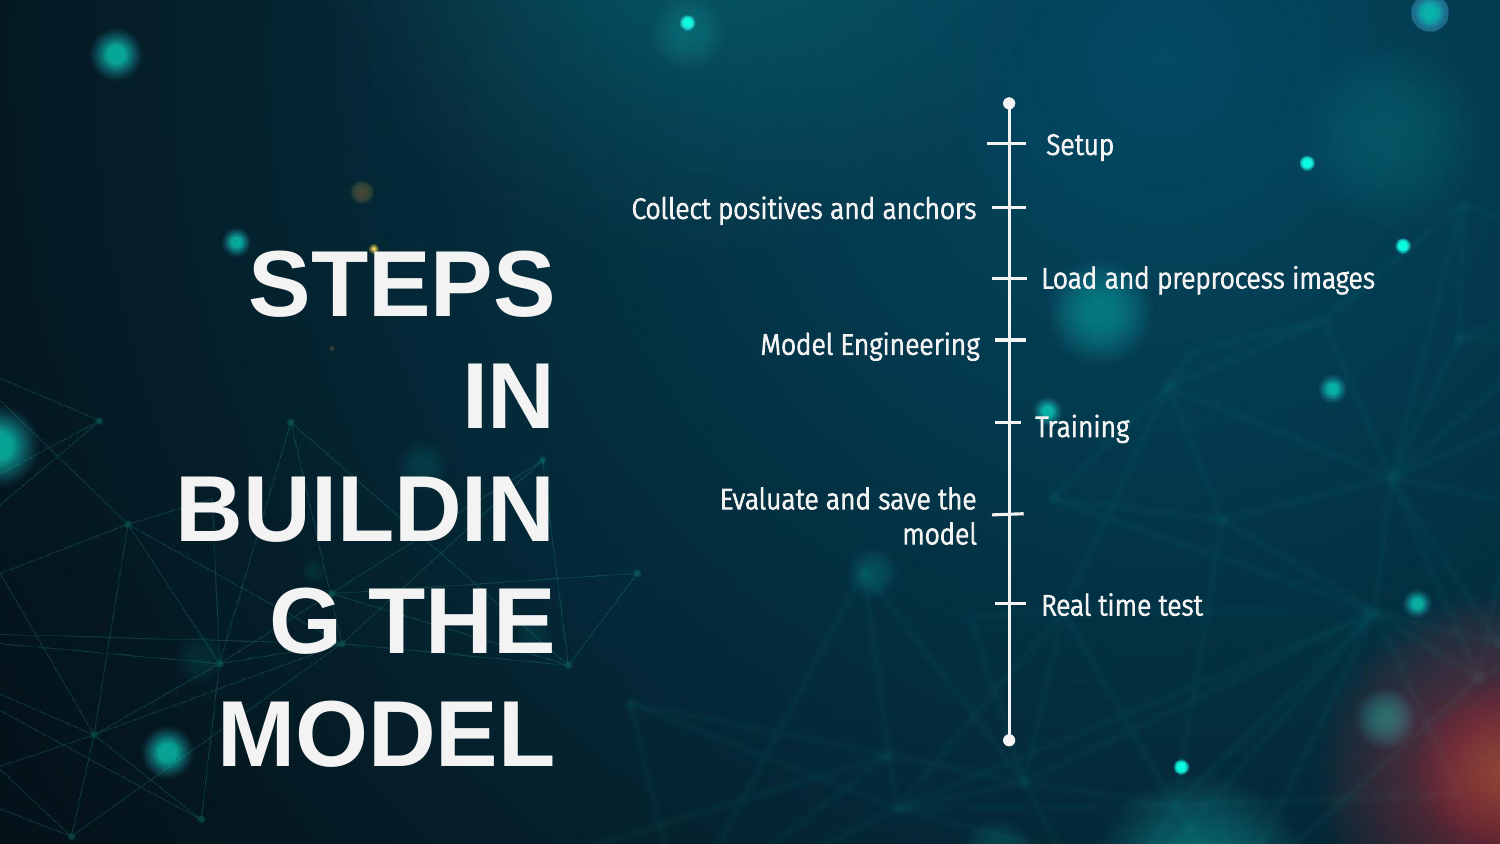

Setup
Collect positives and anchors
# STEPS IN BUILDING THE MODEL
Load and preprocess images
Model Engineering
Training
Evaluate and save the model
Real time test